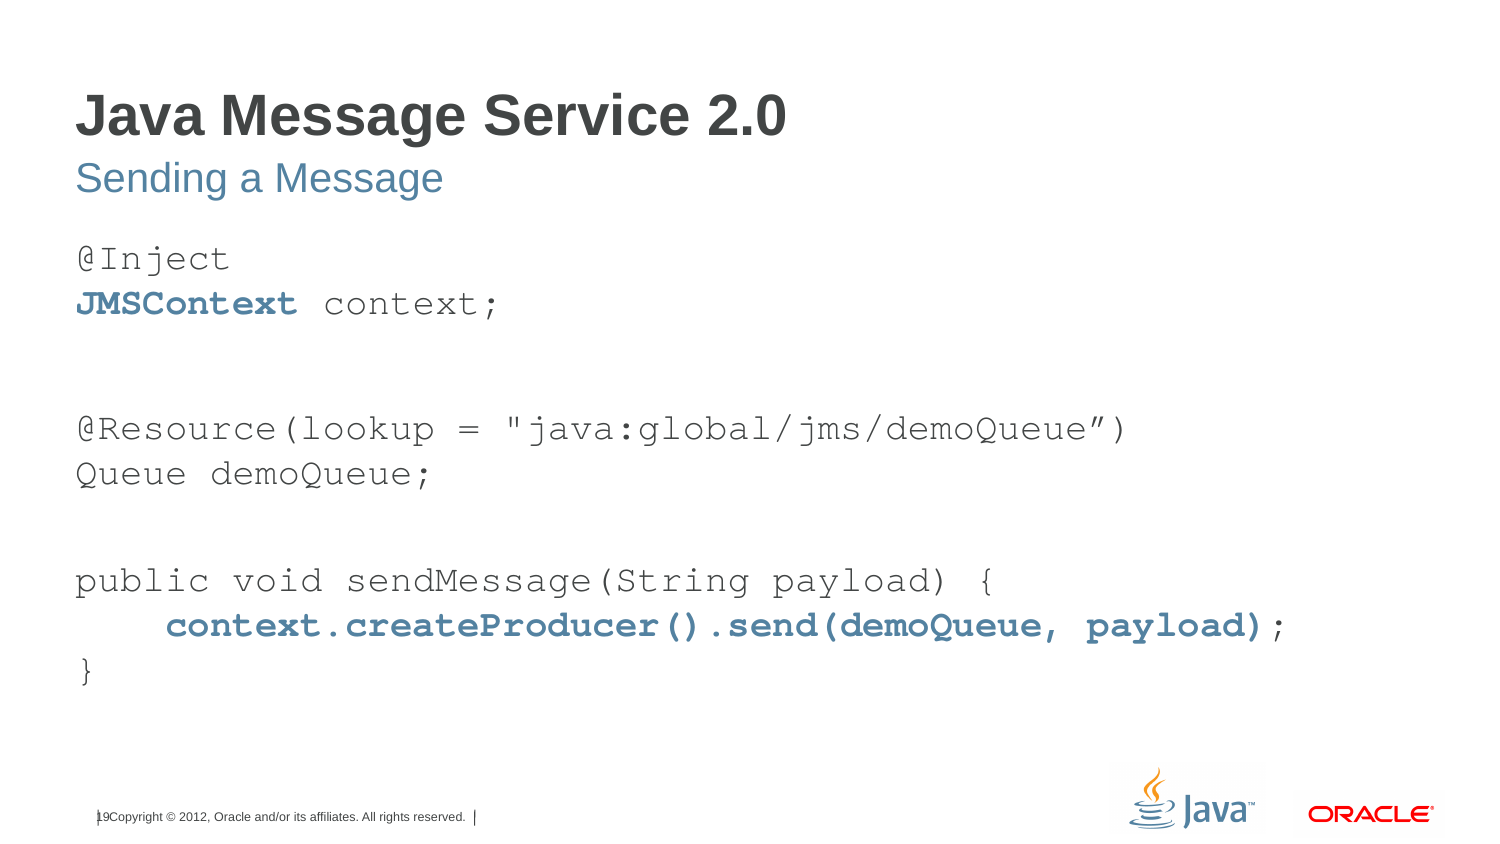

# Java Message Service 2.0
Sending a Message
@Inject
JMSContext context;

@Resource(lookup = "java:global/jms/demoQueue”)
Queue demoQueue;

public void sendMessage(String payload) {
    context.createProducer().send(demoQueue, payload);
}